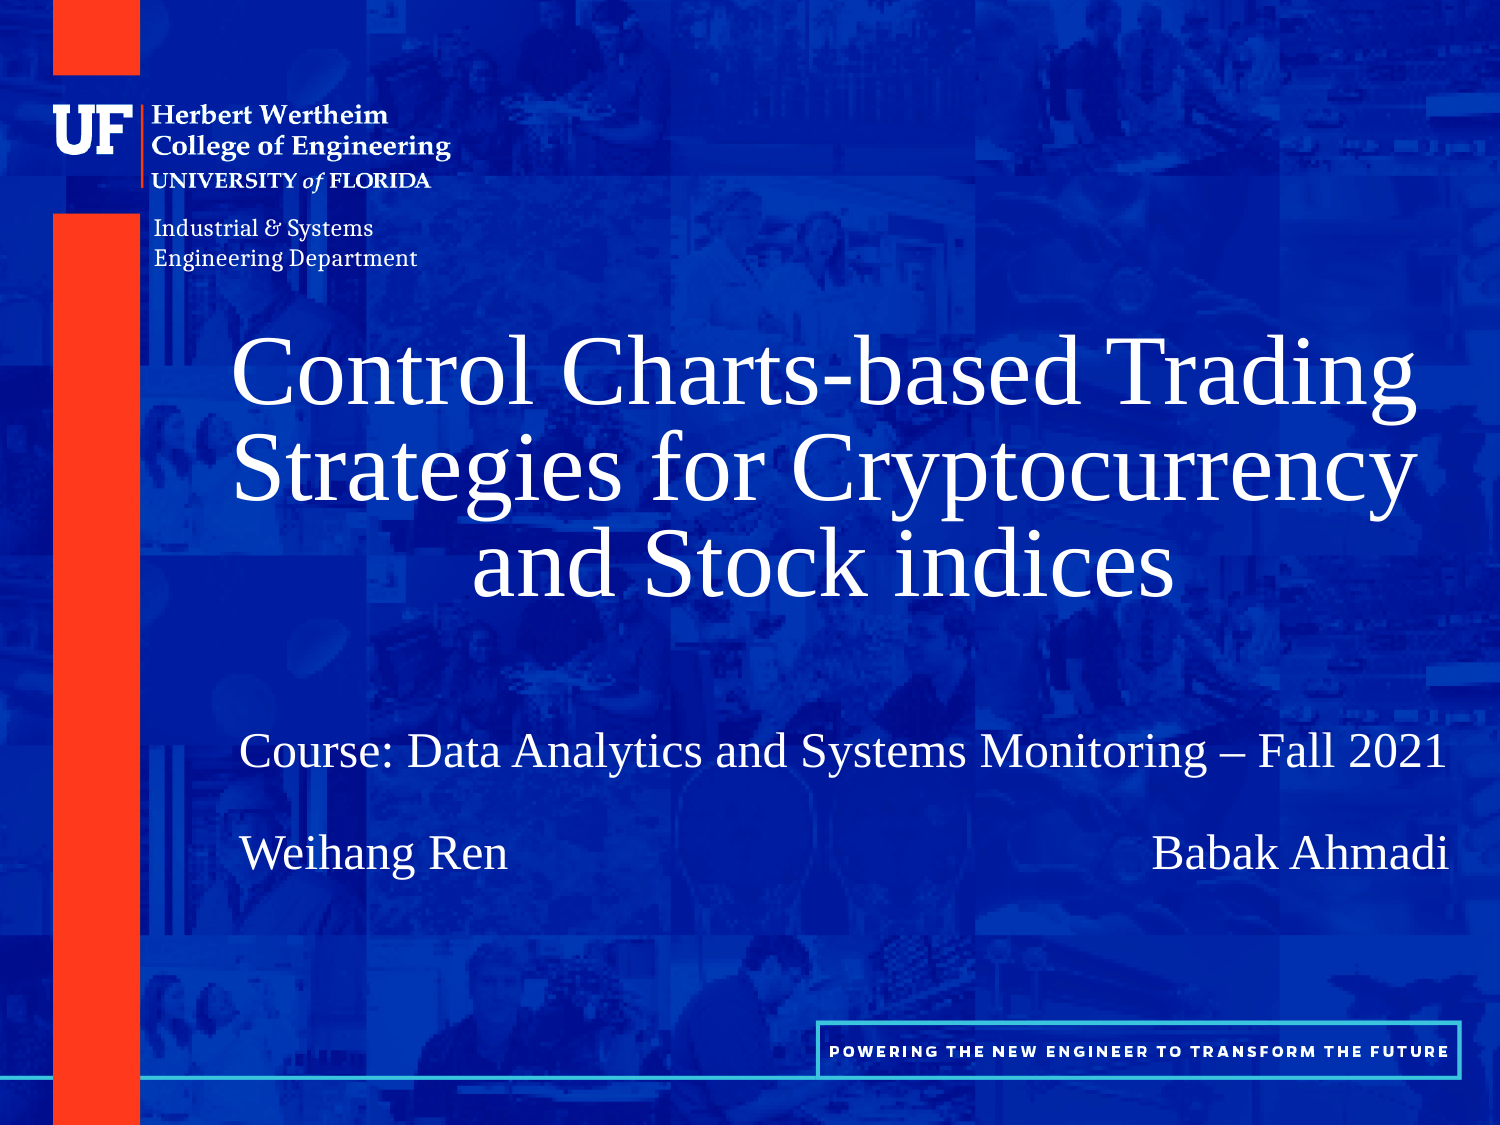

# Control Charts-based Trading Strategies for Cryptocurrency and Stock indices
Course: Data Analytics and Systems Monitoring – Fall 2021
Weihang Ren				  	 Babak Ahmadi